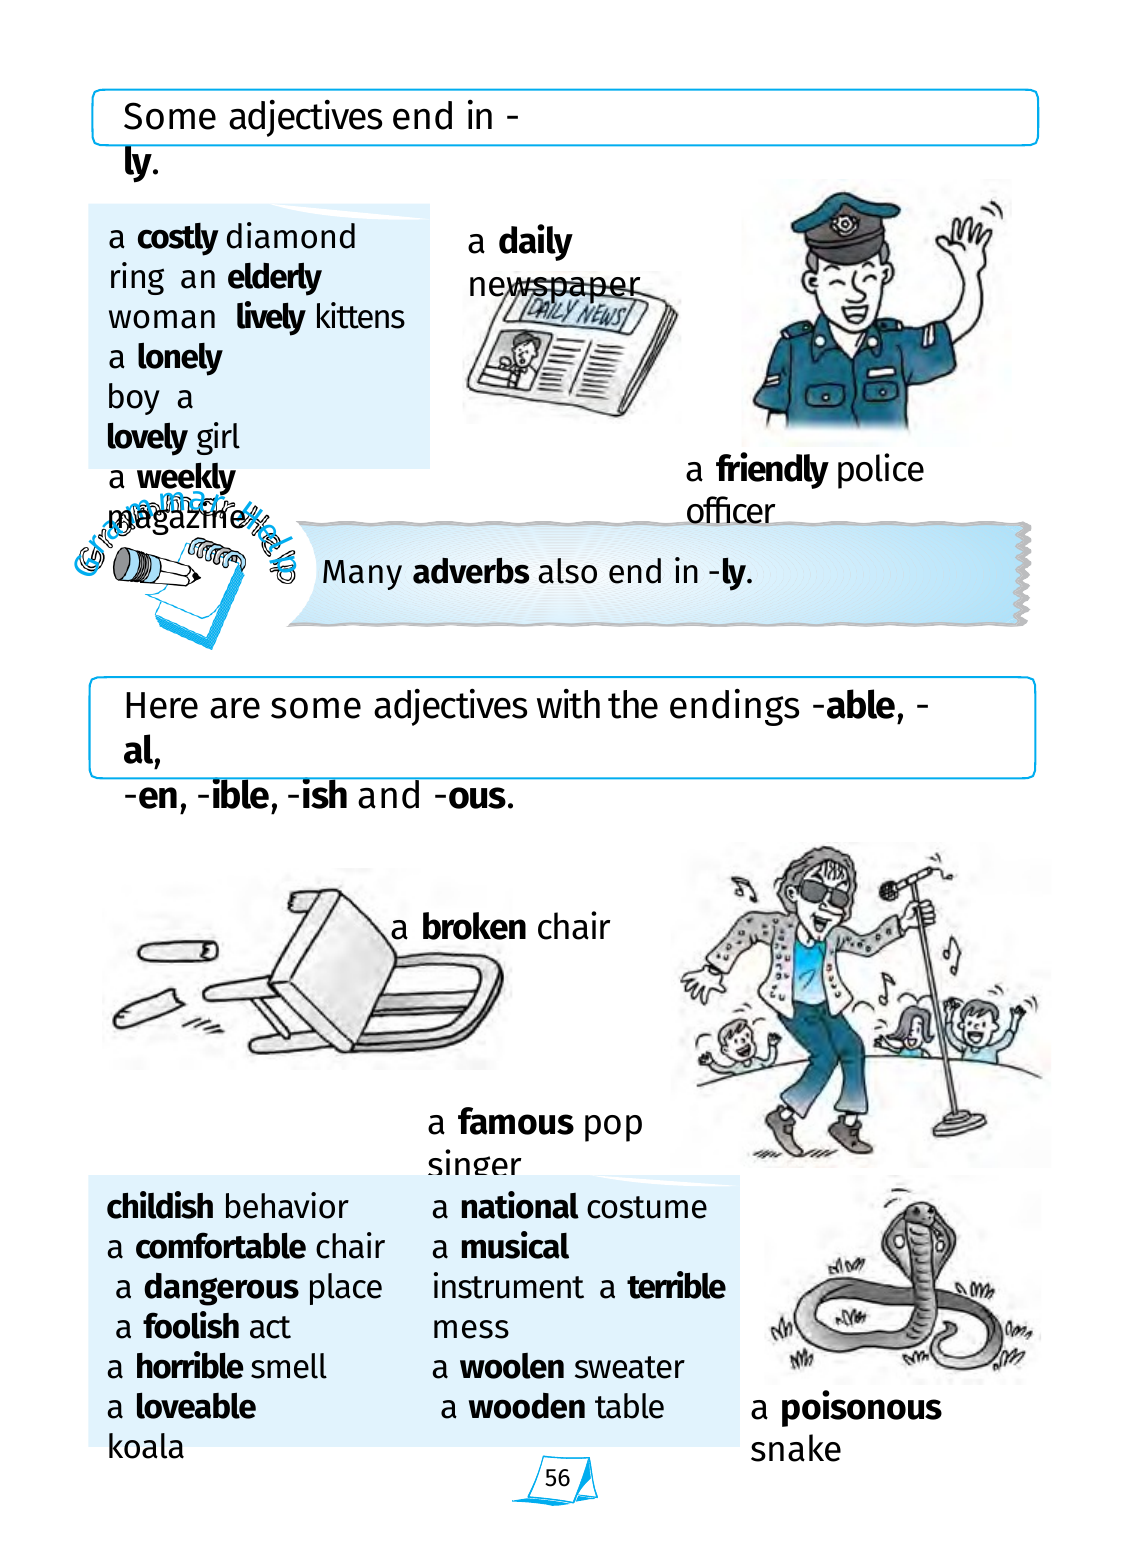

Some adjectives end in -ly.

a costly diamond ring  an elderly woman  lively kittens
a lonely boy  a lovely girl
a weekly magazine
a daily newspaper

a friendly police officer

m
a
r
m
H
a
r
e
l
G
Many adverbs also end in -ly.

Here are some adjectives with the endings -able, -al,
-en, -ible, -ish and -ous.

a broken chair
p

a famous pop singer

childish behavior
a comfortable chair  a dangerous place  a foolish act
a horrible smell  a loveable koala
a national costume  a musical instrument  a terrible mess
a woolen sweater  a wooden table
a poisonous snake
56